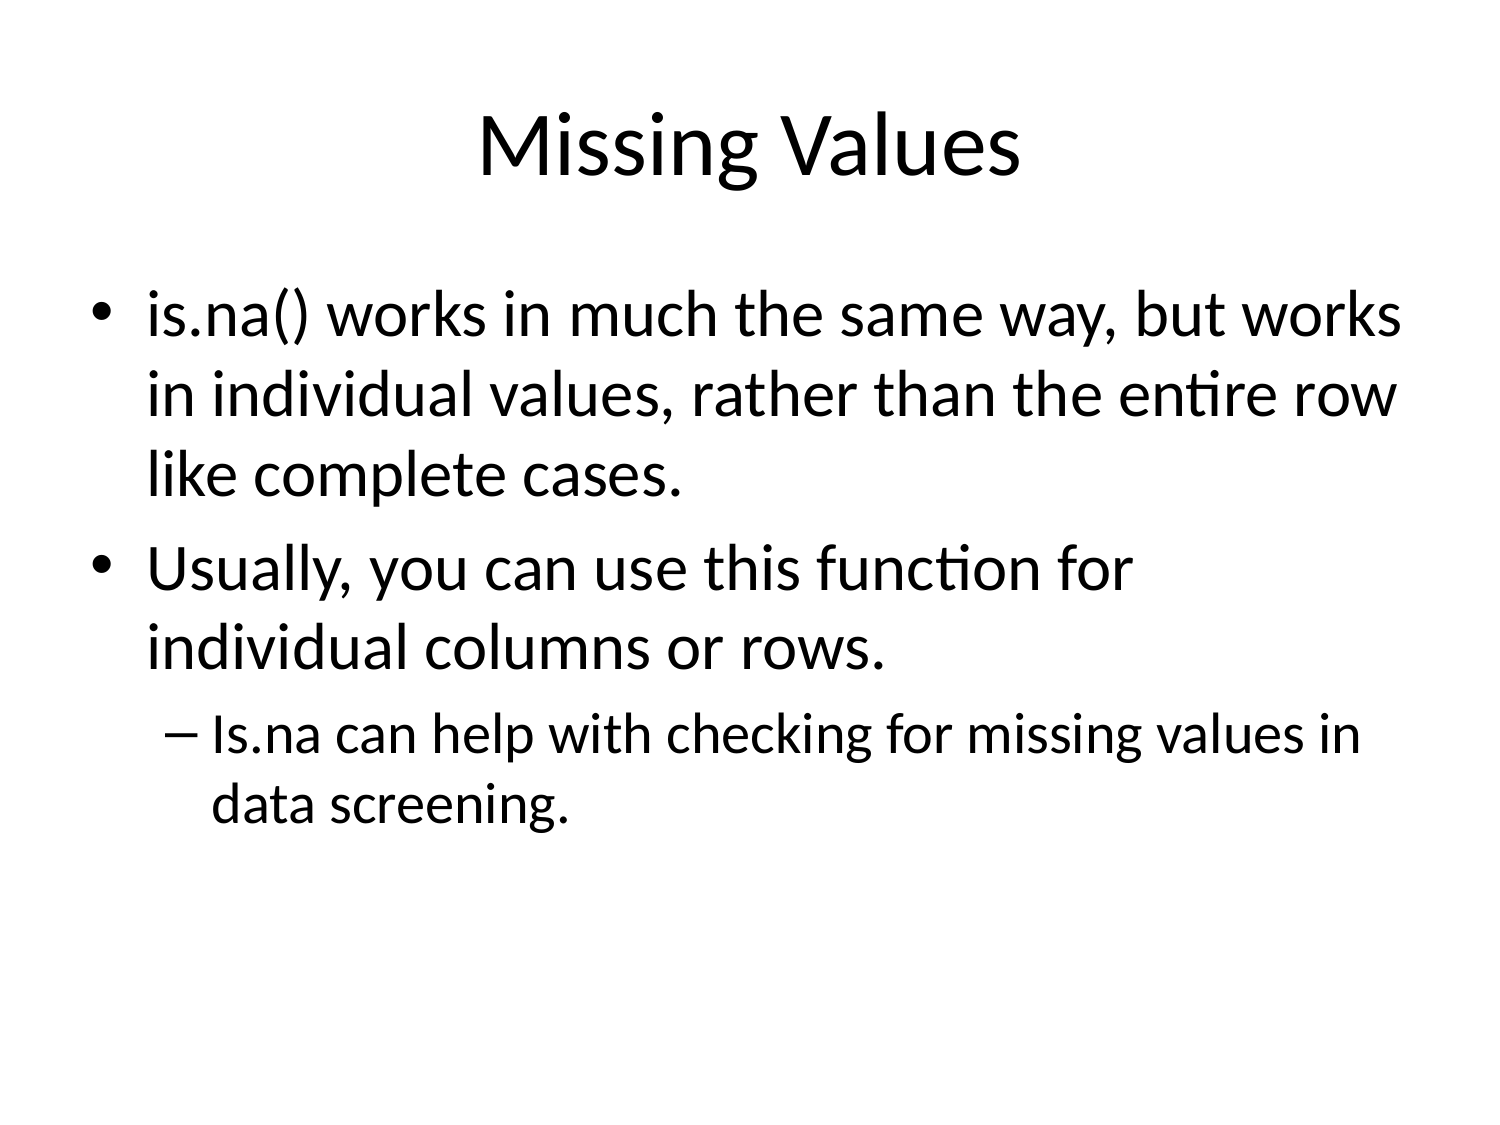

# Missing Values
is.na() works in much the same way, but works in individual values, rather than the entire row like complete cases.
Usually, you can use this function for individual columns or rows.
Is.na can help with checking for missing values in data screening.